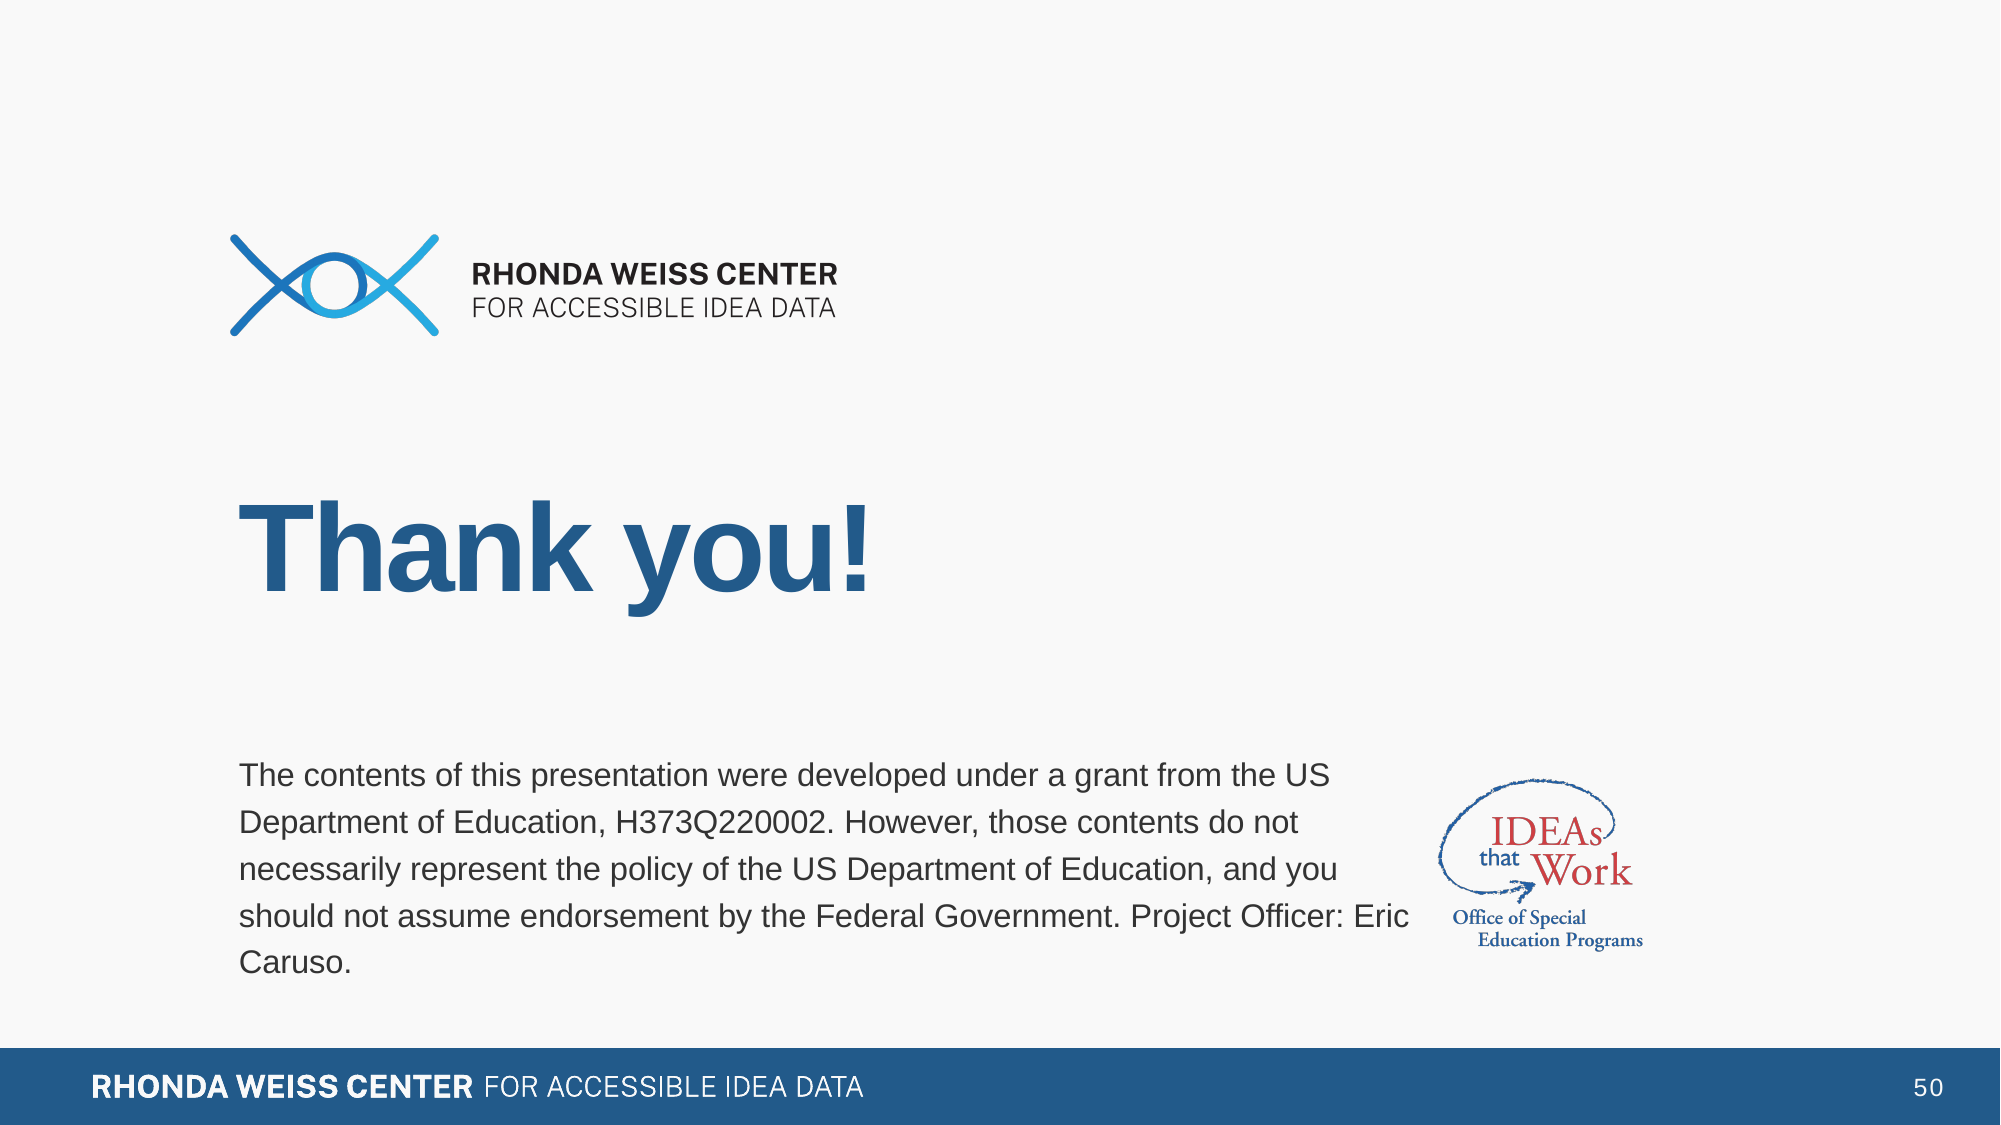

# Thank you!
The contents of this presentation were developed under a grant from the US Department of Education, H373Q220002. However, those contents do not necessarily represent the policy of the US Department of Education, and you should not assume endorsement by the Federal Government. Project Officer: Eric Caruso.